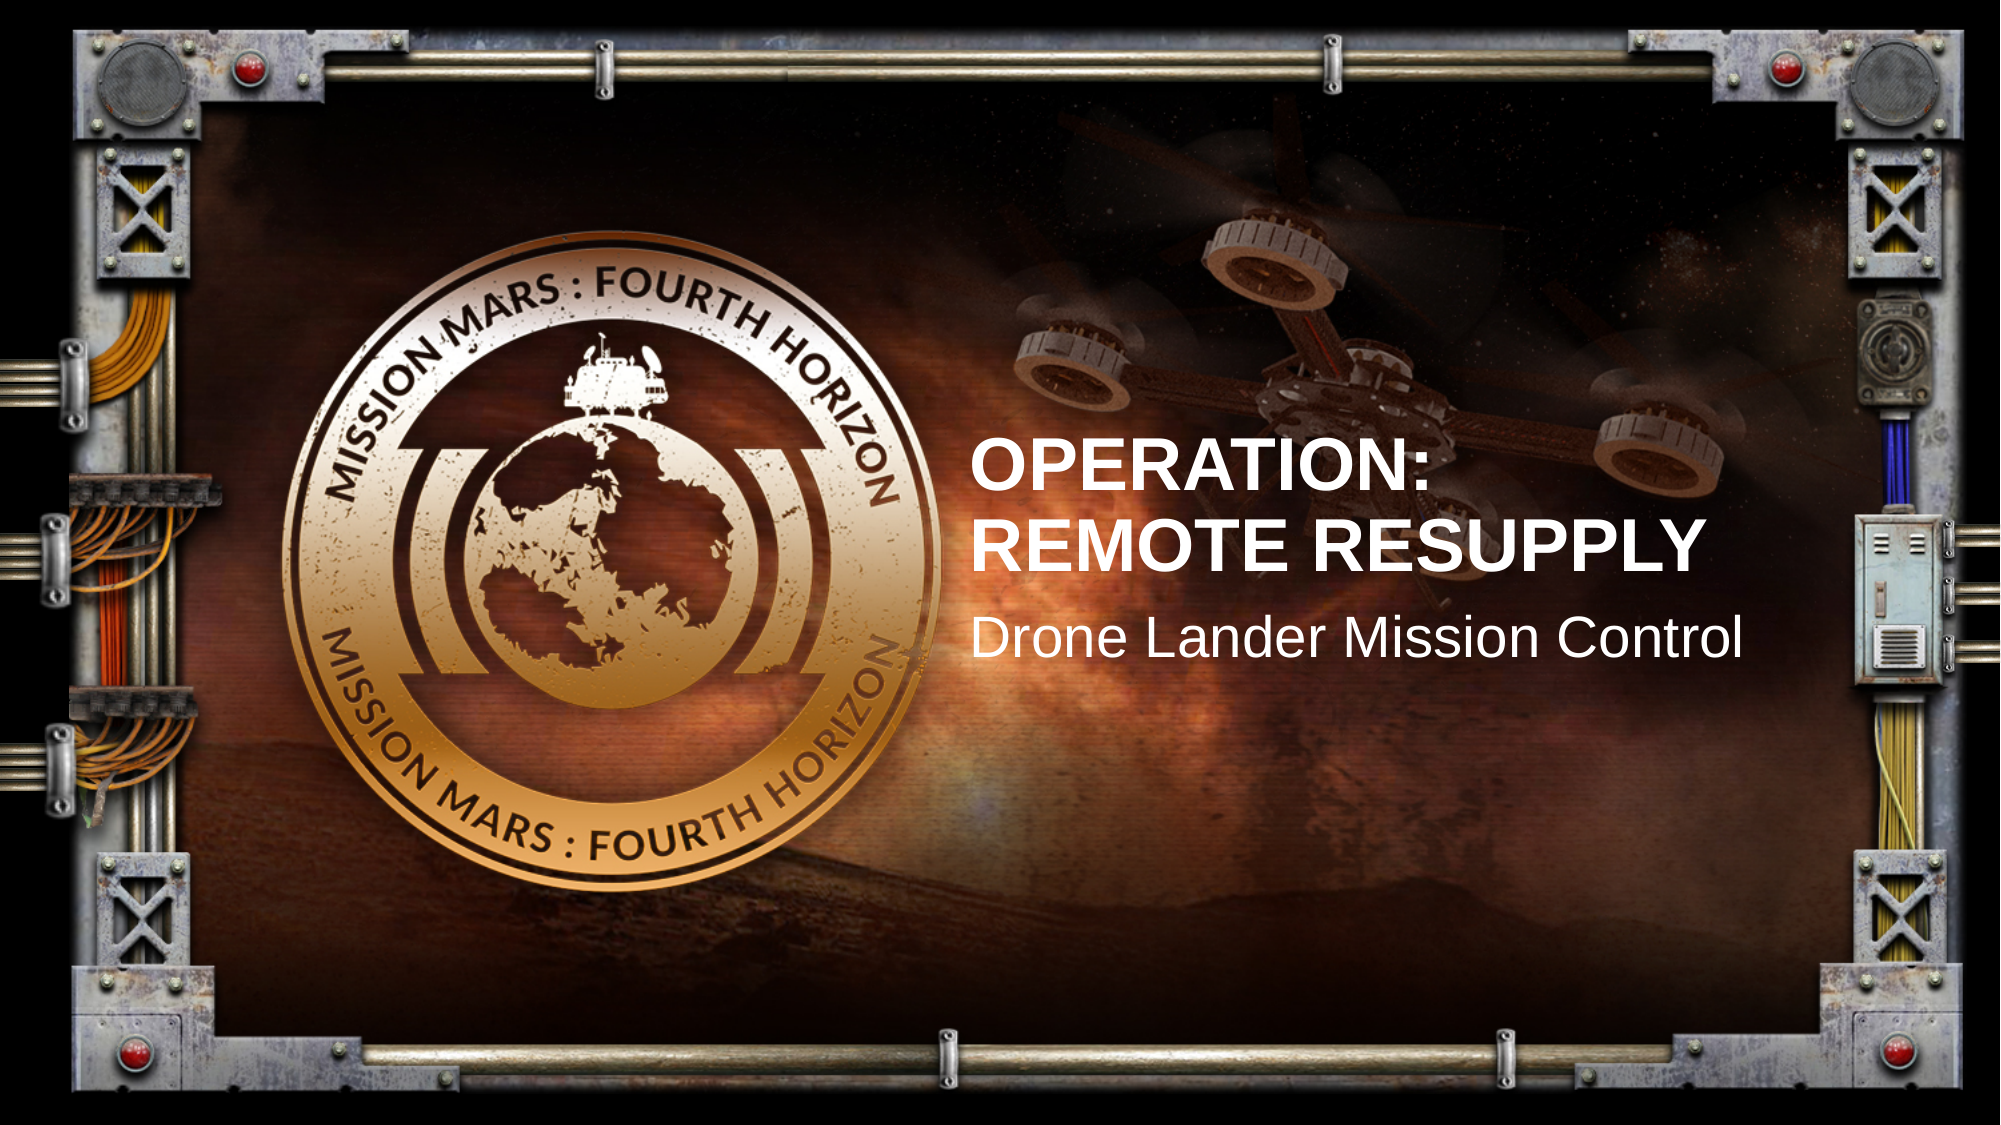

OPERATION:
REMOTE RESUPPLY
# Drone Lander Mission Control